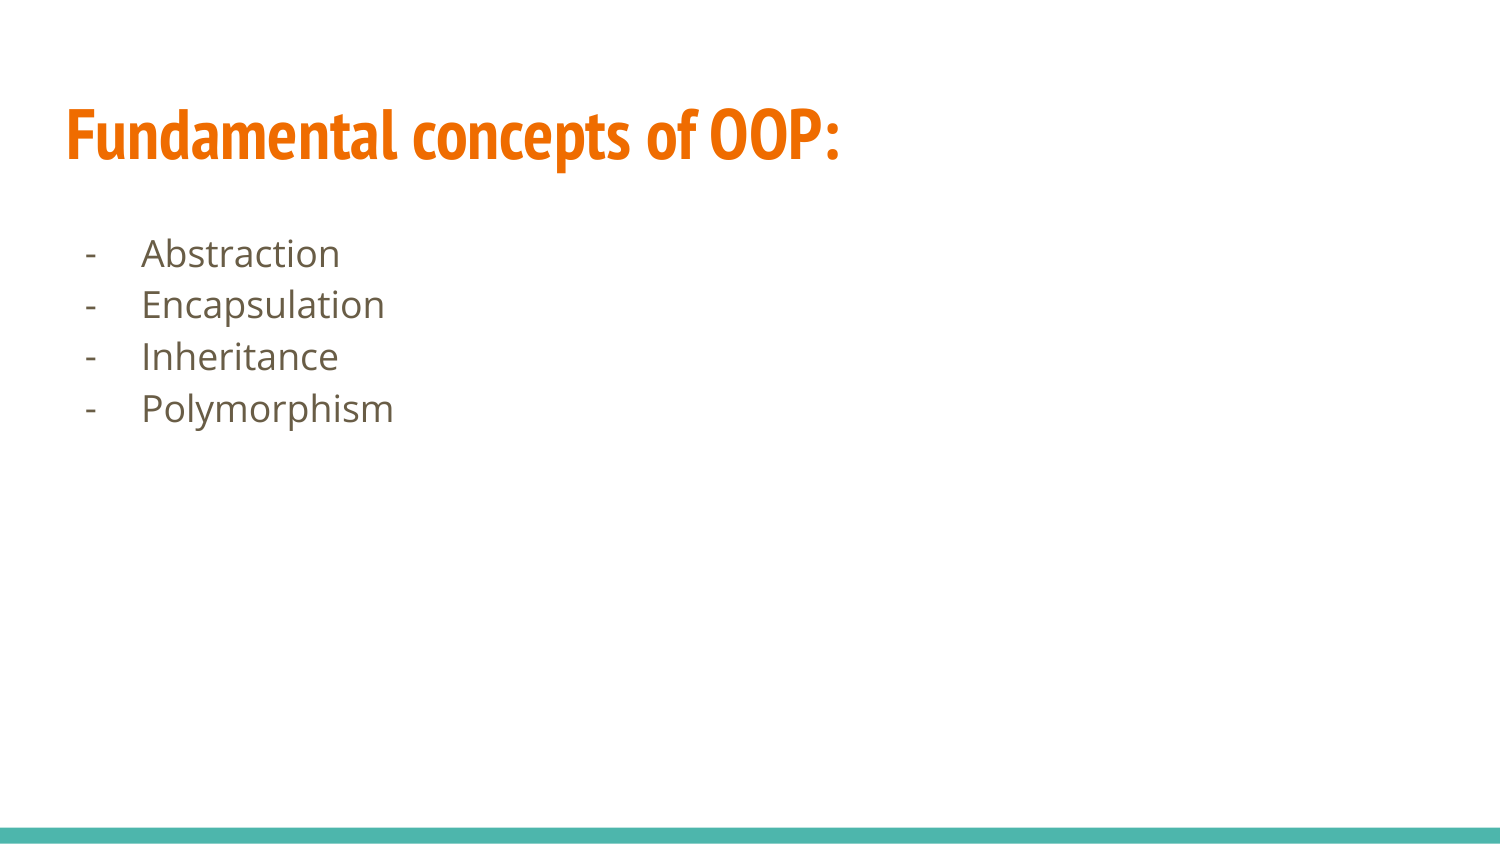

# Fundamental concepts of OOP:
Abstraction
Encapsulation
Inheritance
Polymorphism